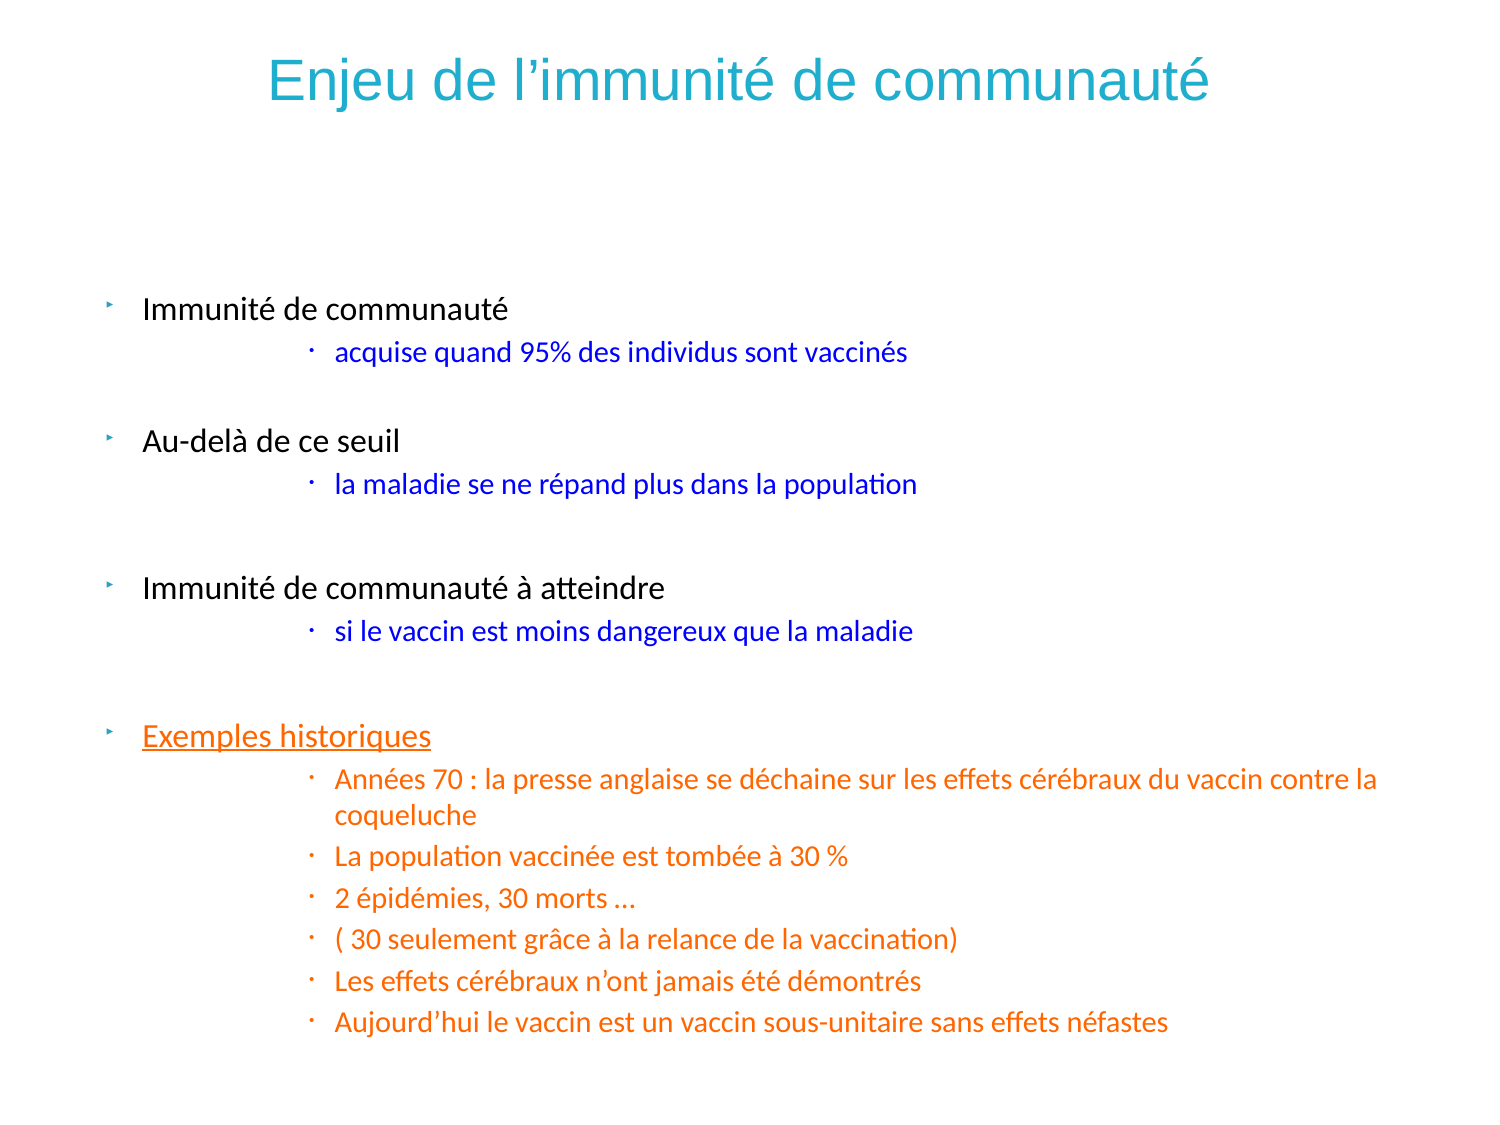

# Enjeu de l’immunité de communauté
Immunité de communauté
acquise quand 95% des individus sont vaccinés

Au-delà de ce seuil
la maladie se ne répand plus dans la population

Immunité de communauté à atteindre
si le vaccin est moins dangereux que la maladie

Exemples historiques
Années 70 : la presse anglaise se déchaine sur les effets cérébraux du vaccin contre la coqueluche
La population vaccinée est tombée à 30 %
2 épidémies, 30 morts …
( 30 seulement grâce à la relance de la vaccination)
Les effets cérébraux n’ont jamais été démontrés
Aujourd’hui le vaccin est un vaccin sous-unitaire sans effets néfastes